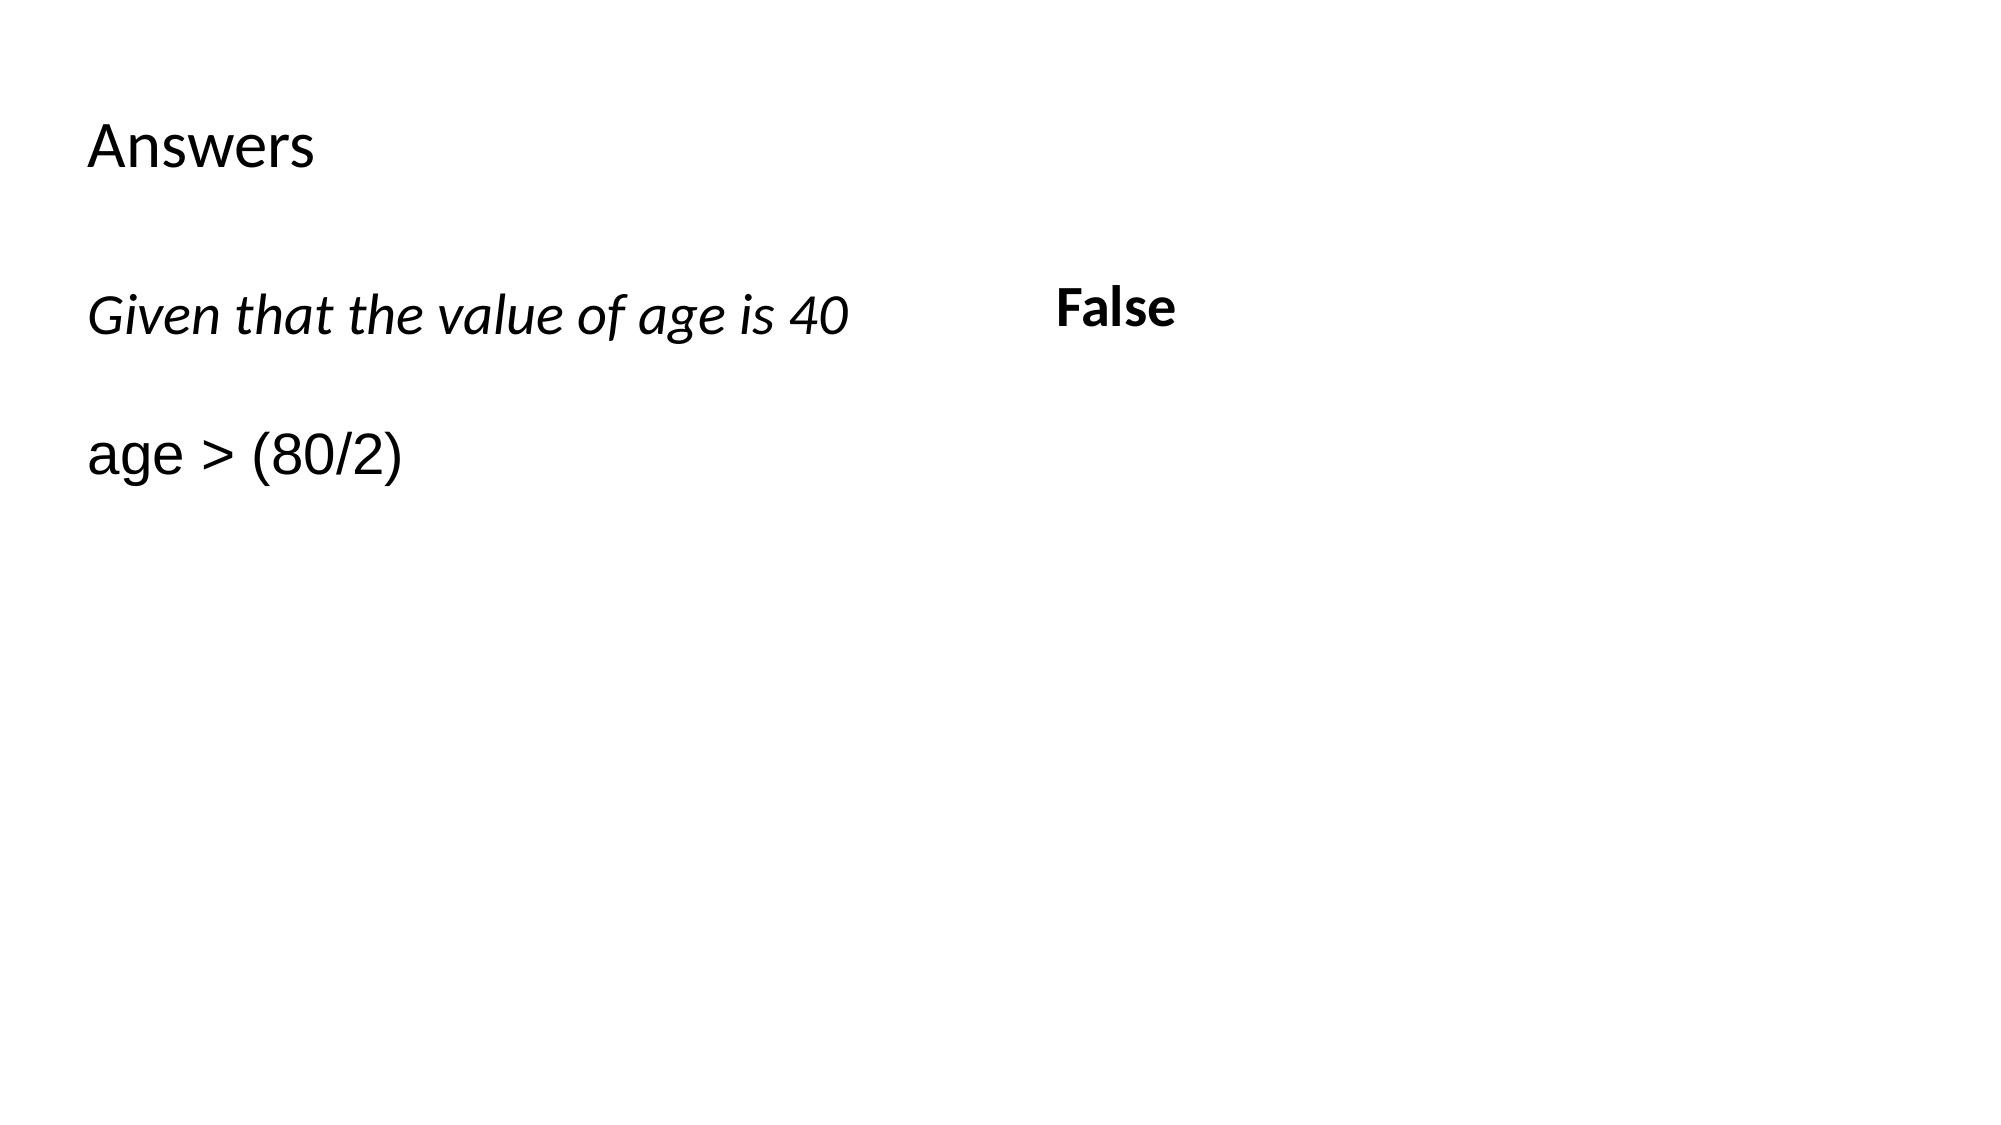

# Answers
False
Given that the value of age is 40

age > (80/2)